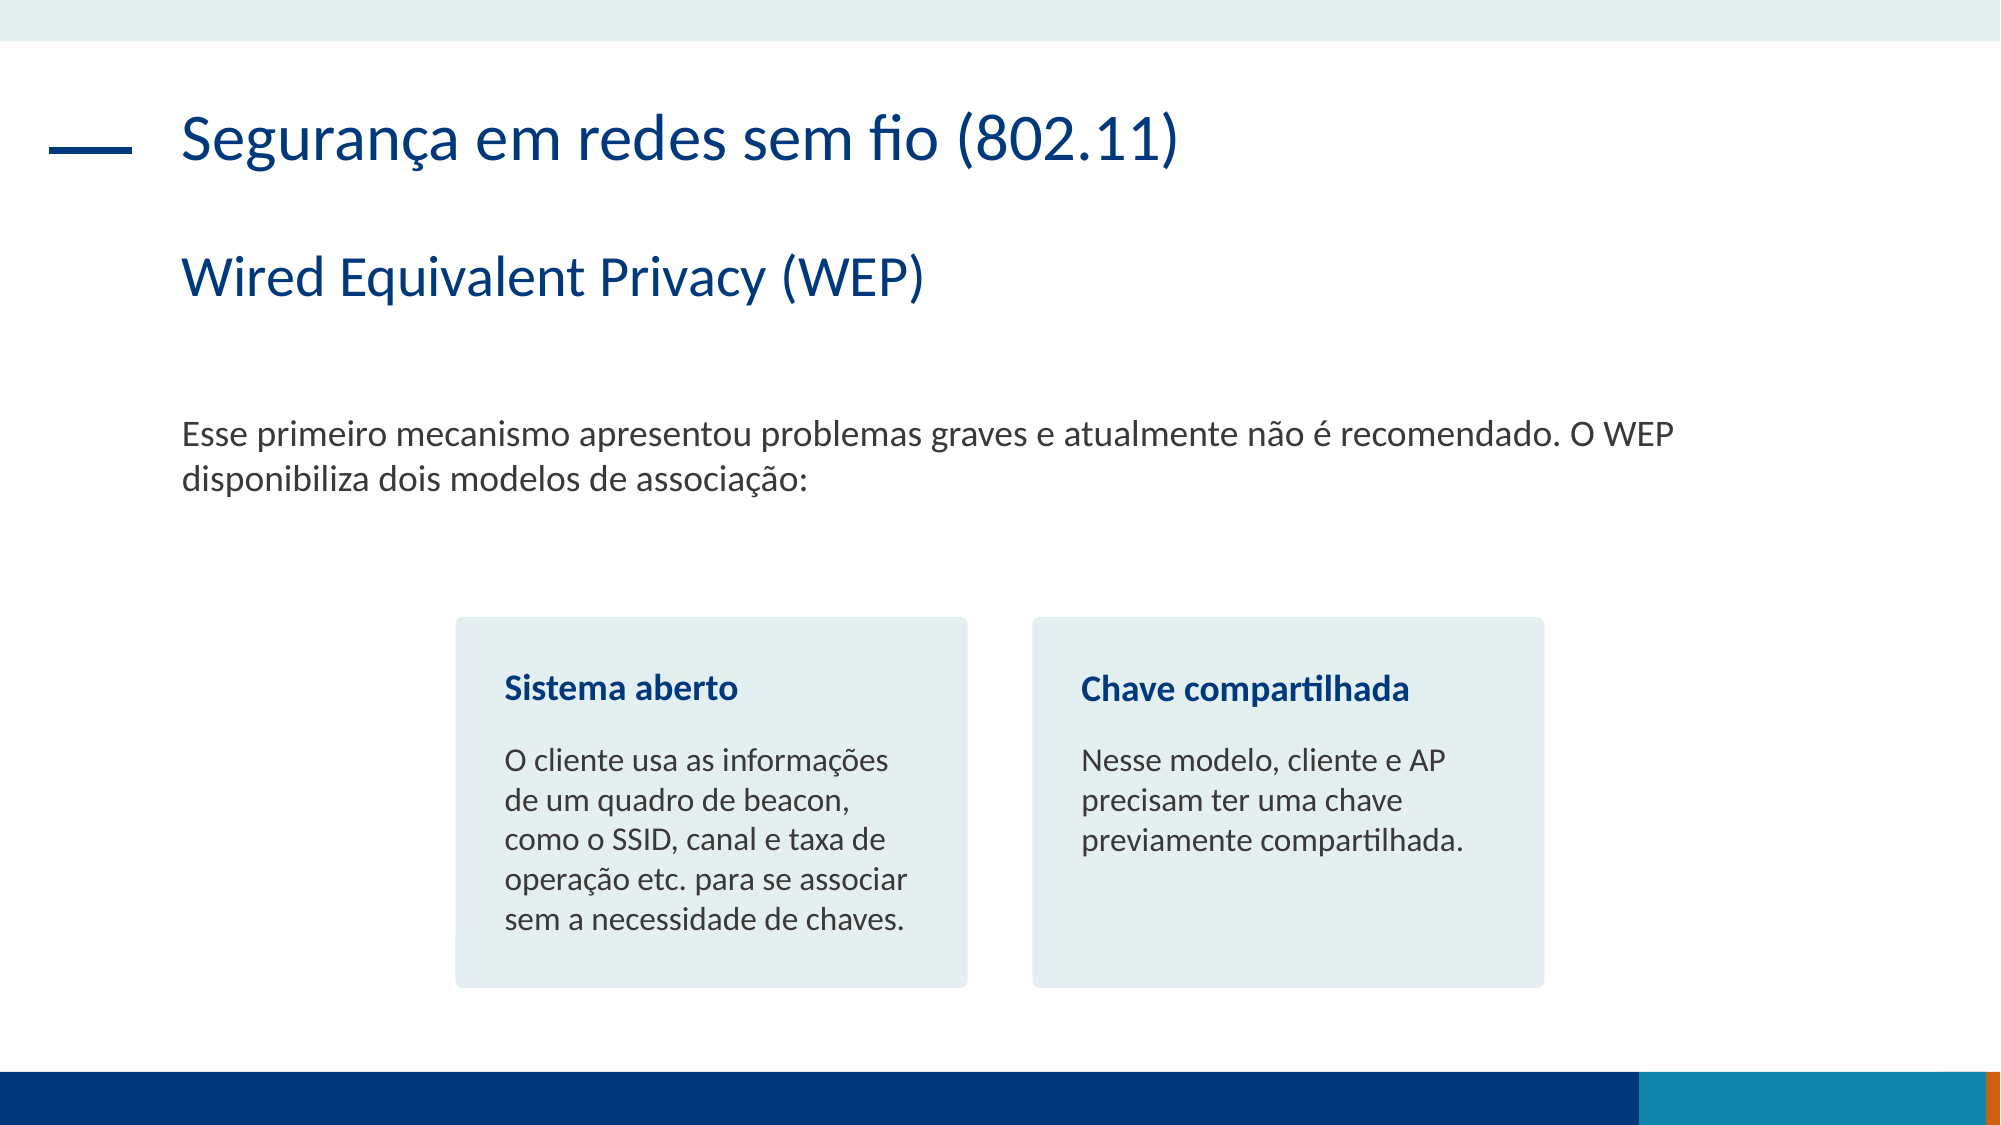

Segurança em redes sem fio (802.11)

Wired Equivalent Privacy (WEP)

Esse primeiro mecanismo apresentou problemas graves e atualmente não é recomendado. O WEP disponibiliza dois modelos de associação:

Sistema aberto
O cliente usa as informações de um quadro de beacon, como o SSID, canal e taxa de operação etc. para se associar sem a necessidade de chaves.

Chave compartilhada
Nesse modelo, cliente e AP precisam ter uma chave previamente compartilhada.